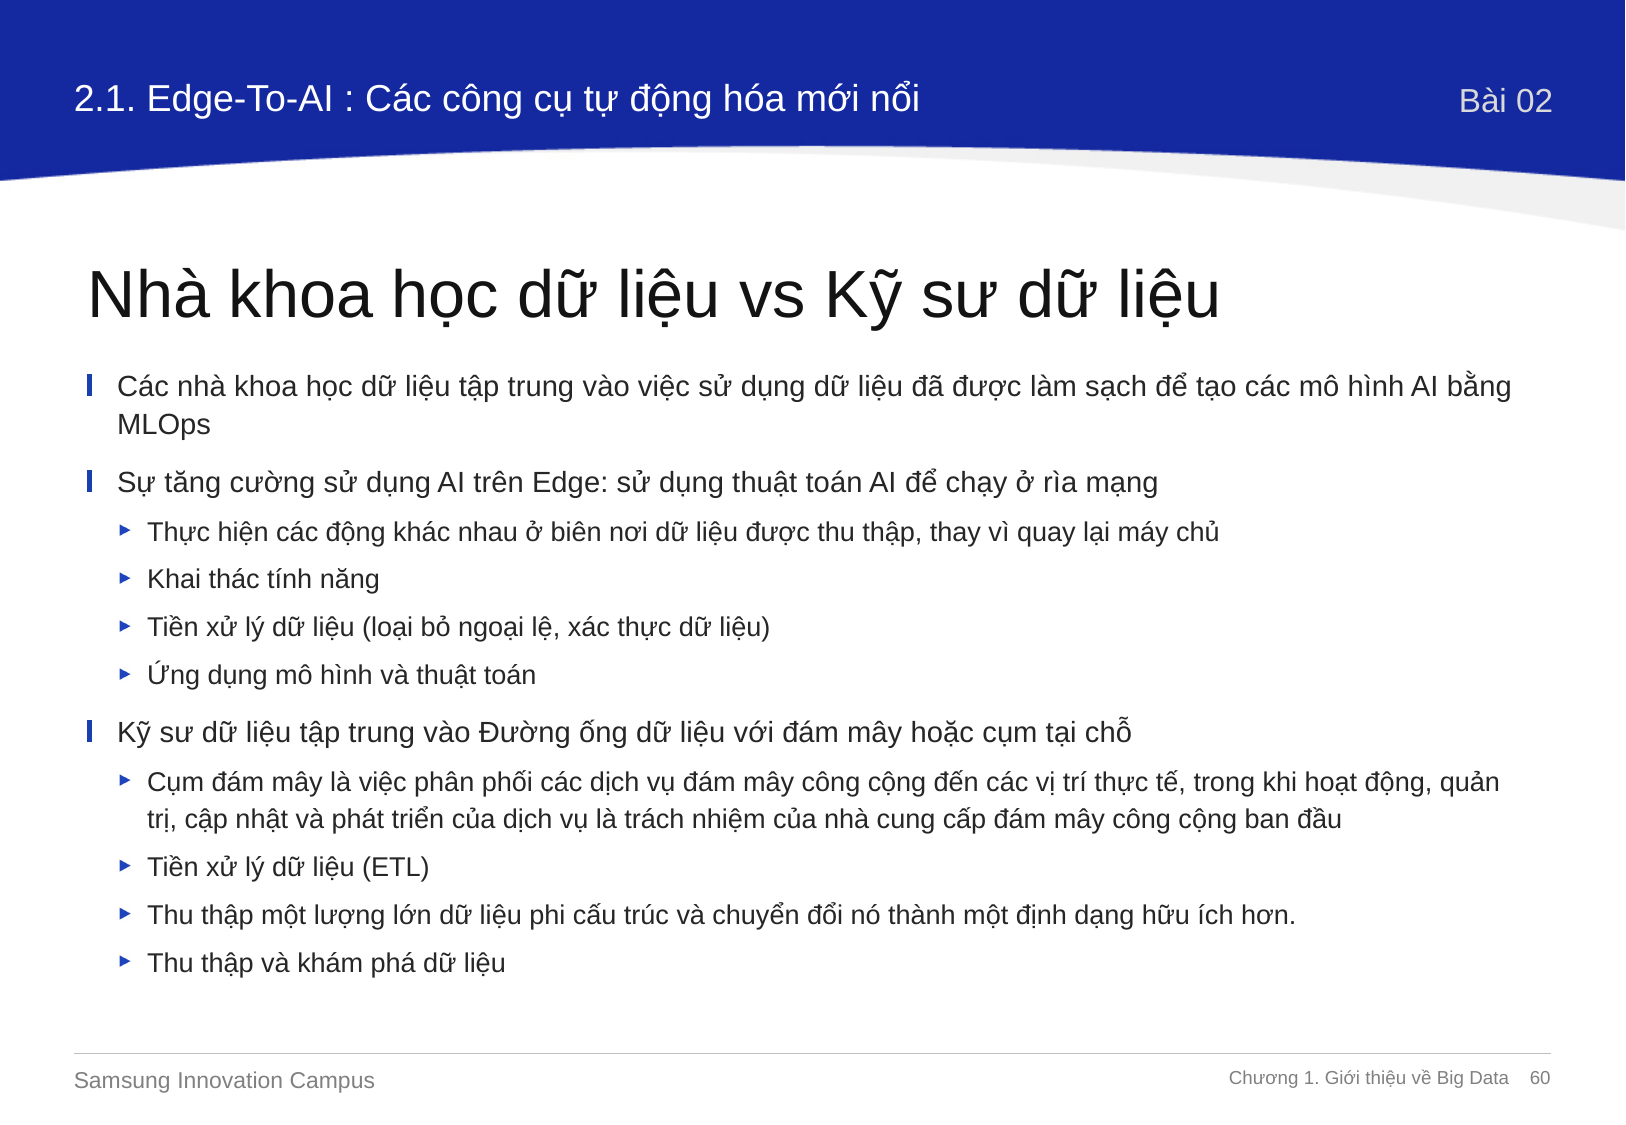

2.1. Edge-To-AI : Các công cụ tự động hóa mới nổi
Bài 02
Nhà khoa học dữ liệu vs Kỹ sư dữ liệu
Các nhà khoa học dữ liệu tập trung vào việc sử dụng dữ liệu đã được làm sạch để tạo các mô hình AI bằng MLOps
Sự tăng cường sử dụng AI trên Edge: sử dụng thuật toán AI để chạy ở rìa mạng
Thực hiện các động khác nhau ở biên nơi dữ liệu được thu thập, thay vì quay lại máy chủ
Khai thác tính năng
Tiền xử lý dữ liệu (loại bỏ ngoại lệ, xác thực dữ liệu)
Ứng dụng mô hình và thuật toán
Kỹ sư dữ liệu tập trung vào Đường ống dữ liệu với đám mây hoặc cụm tại chỗ
Cụm đám mây là việc phân phối các dịch vụ đám mây công cộng đến các vị trí thực tế, trong khi hoạt động, quản trị, cập nhật và phát triển của dịch vụ là trách nhiệm của nhà cung cấp đám mây công cộng ban đầu
Tiền xử lý dữ liệu (ETL)
Thu thập một lượng lớn dữ liệu phi cấu trúc và chuyển đổi nó thành một định dạng hữu ích hơn.
Thu thập và khám phá dữ liệu